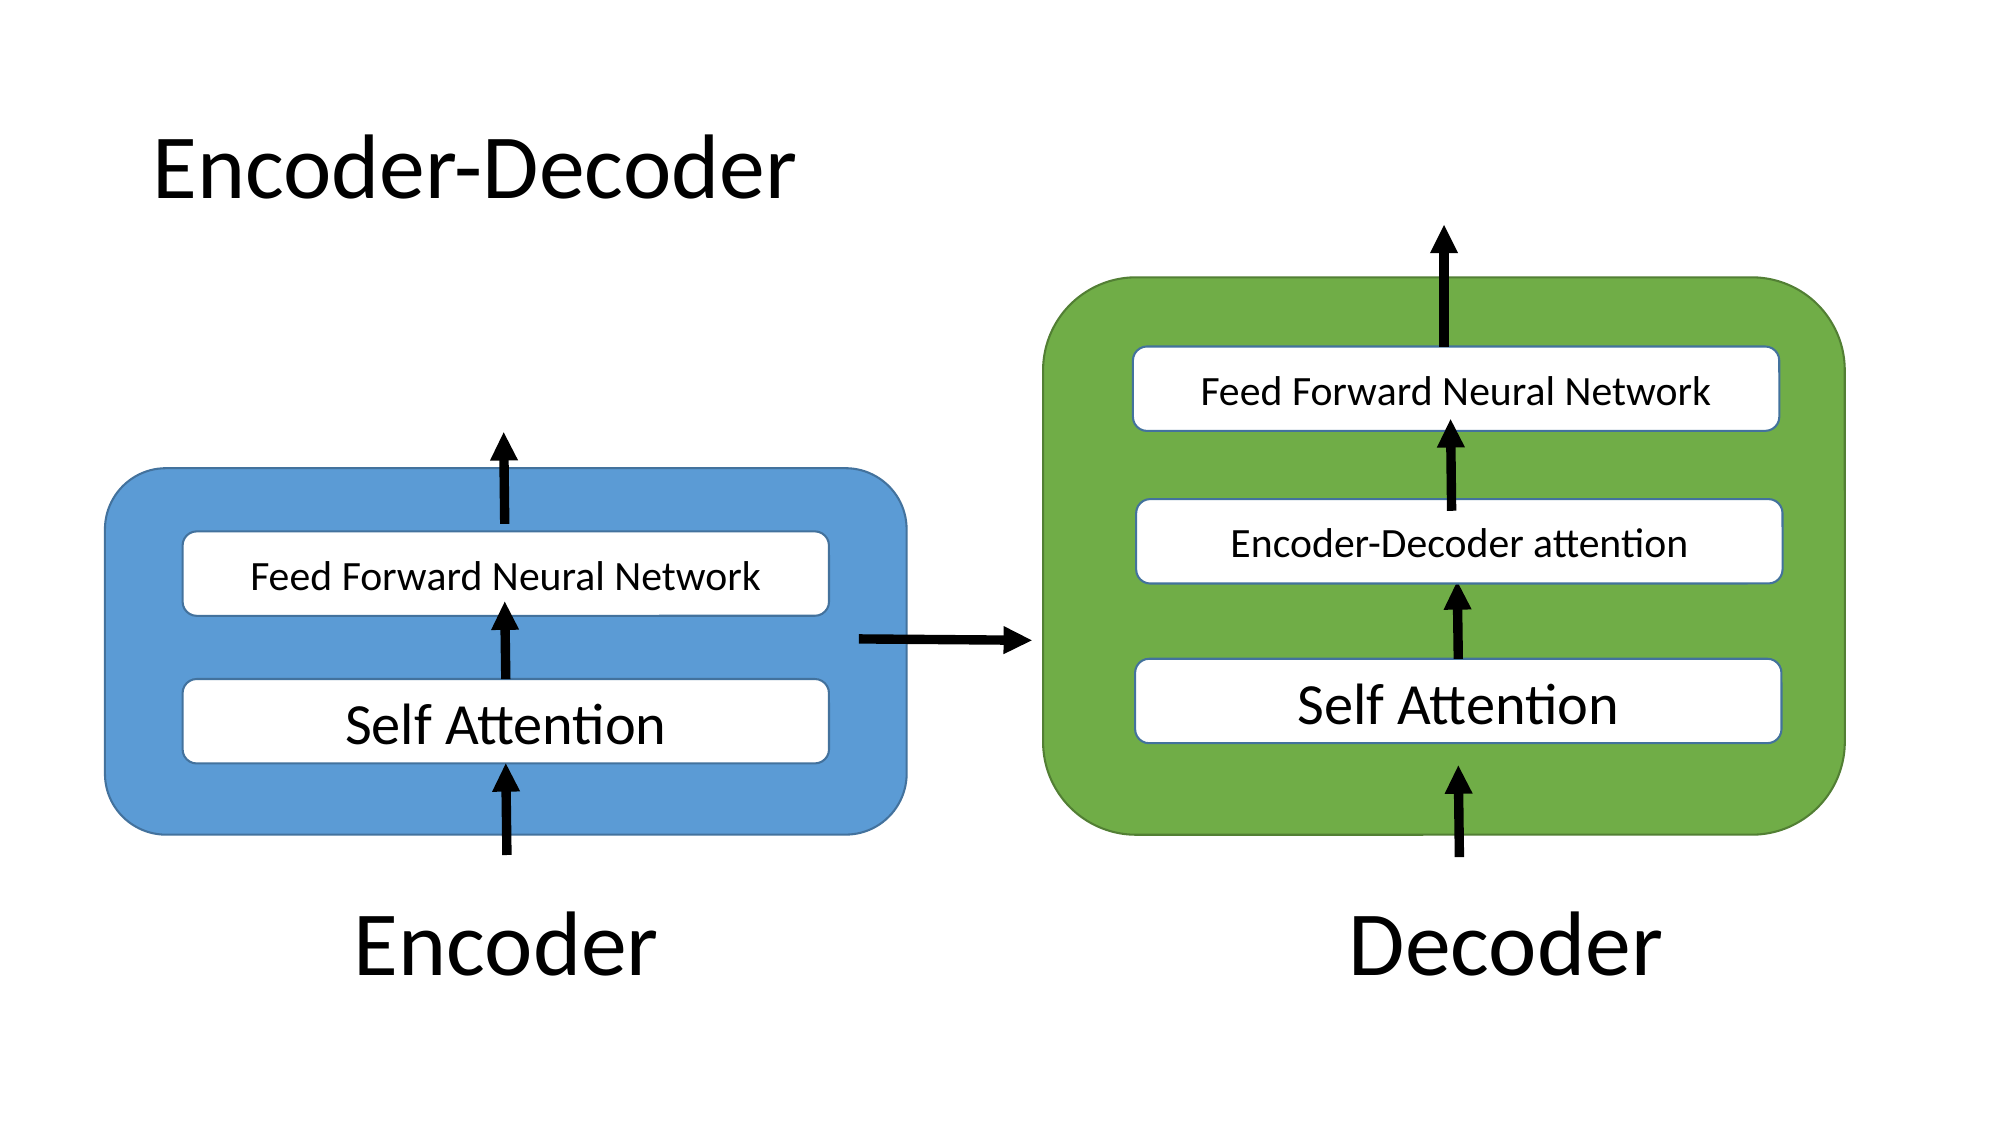

# Encoder-Decoder

Feed Forward Neural Network

Encoder-Decoder attention
Feed Forward Neural Network
Self Attention
Self Attention
Decoder
Encoder